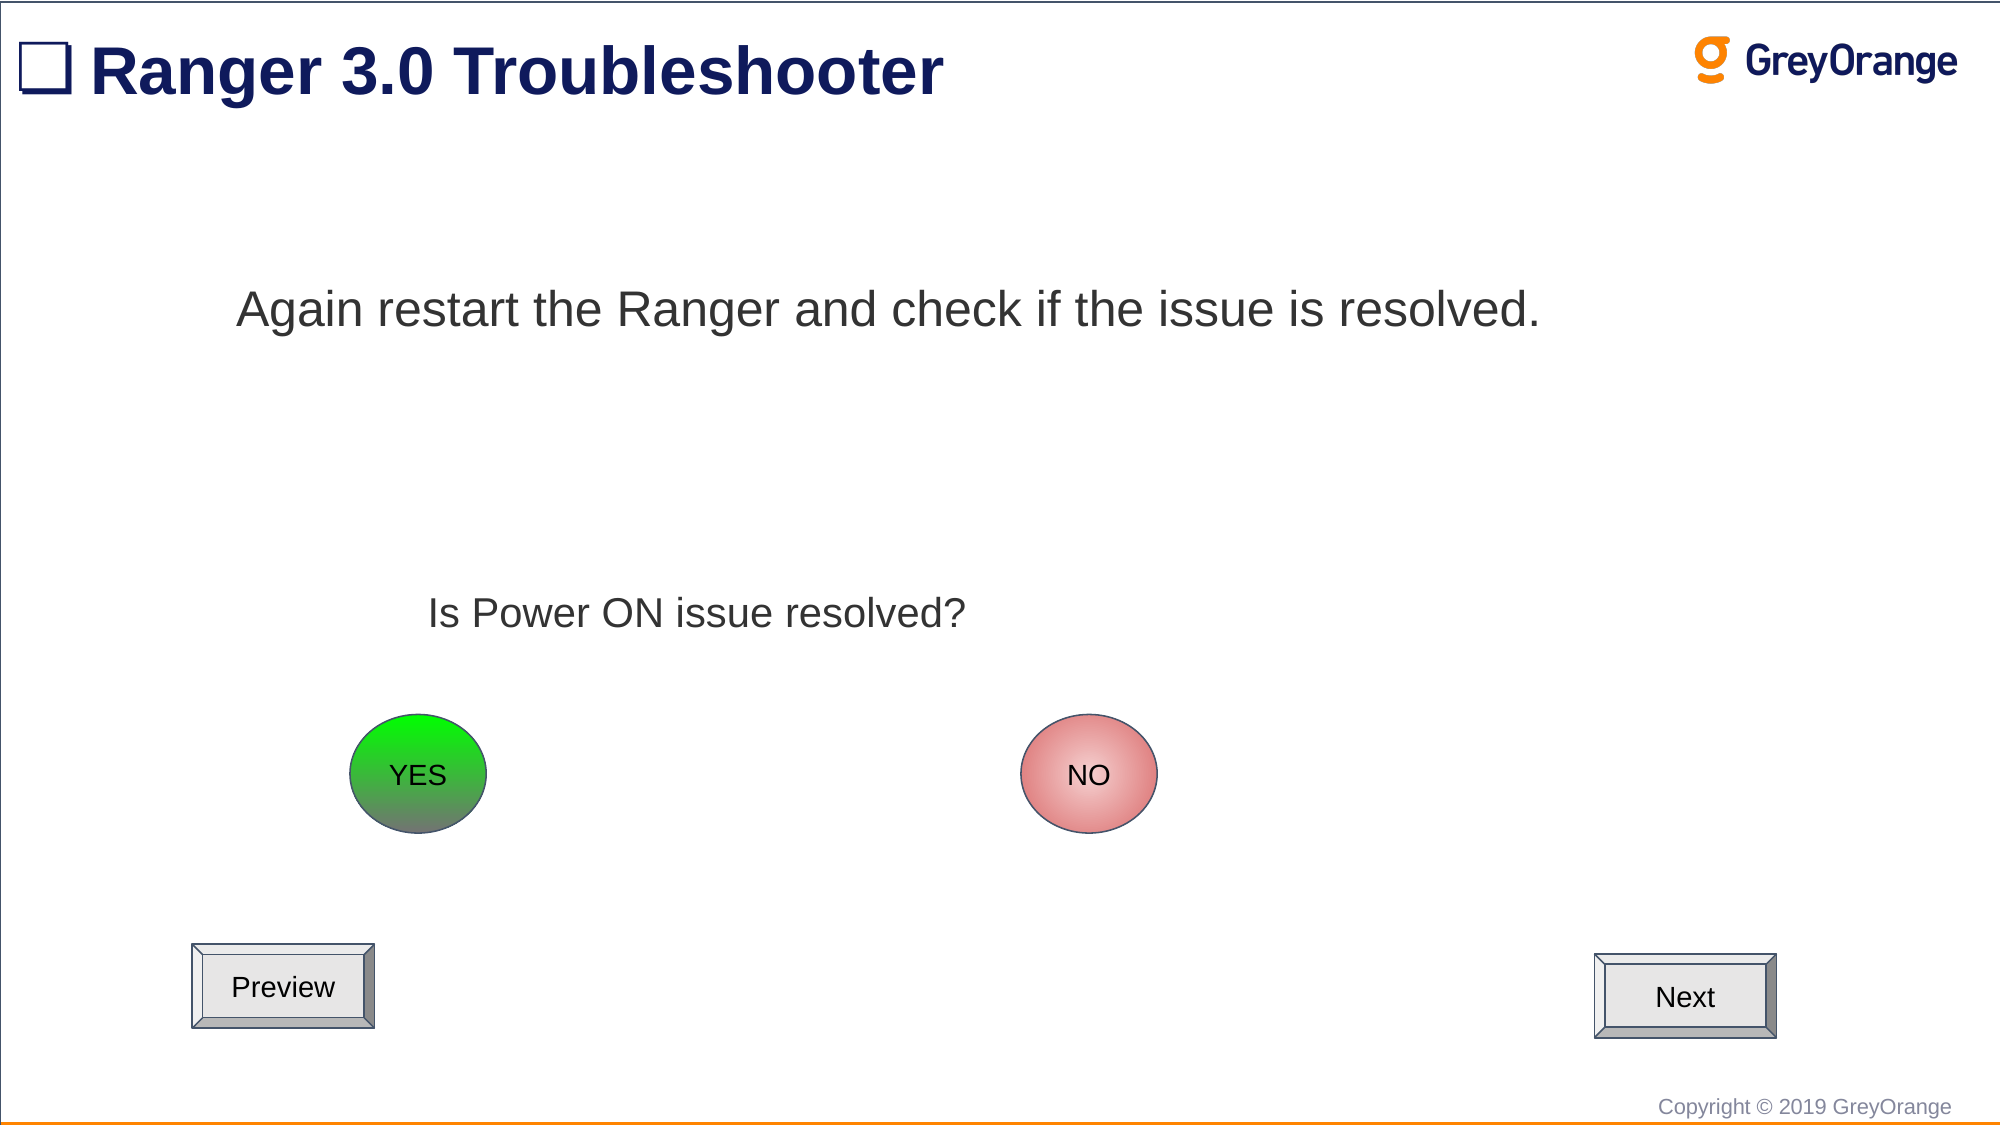

Ranger 3.0 Troubleshooter
Again restart the Ranger and check if the issue is resolved.
Is Power ON issue resolved?
YES
NO
Preview
Next